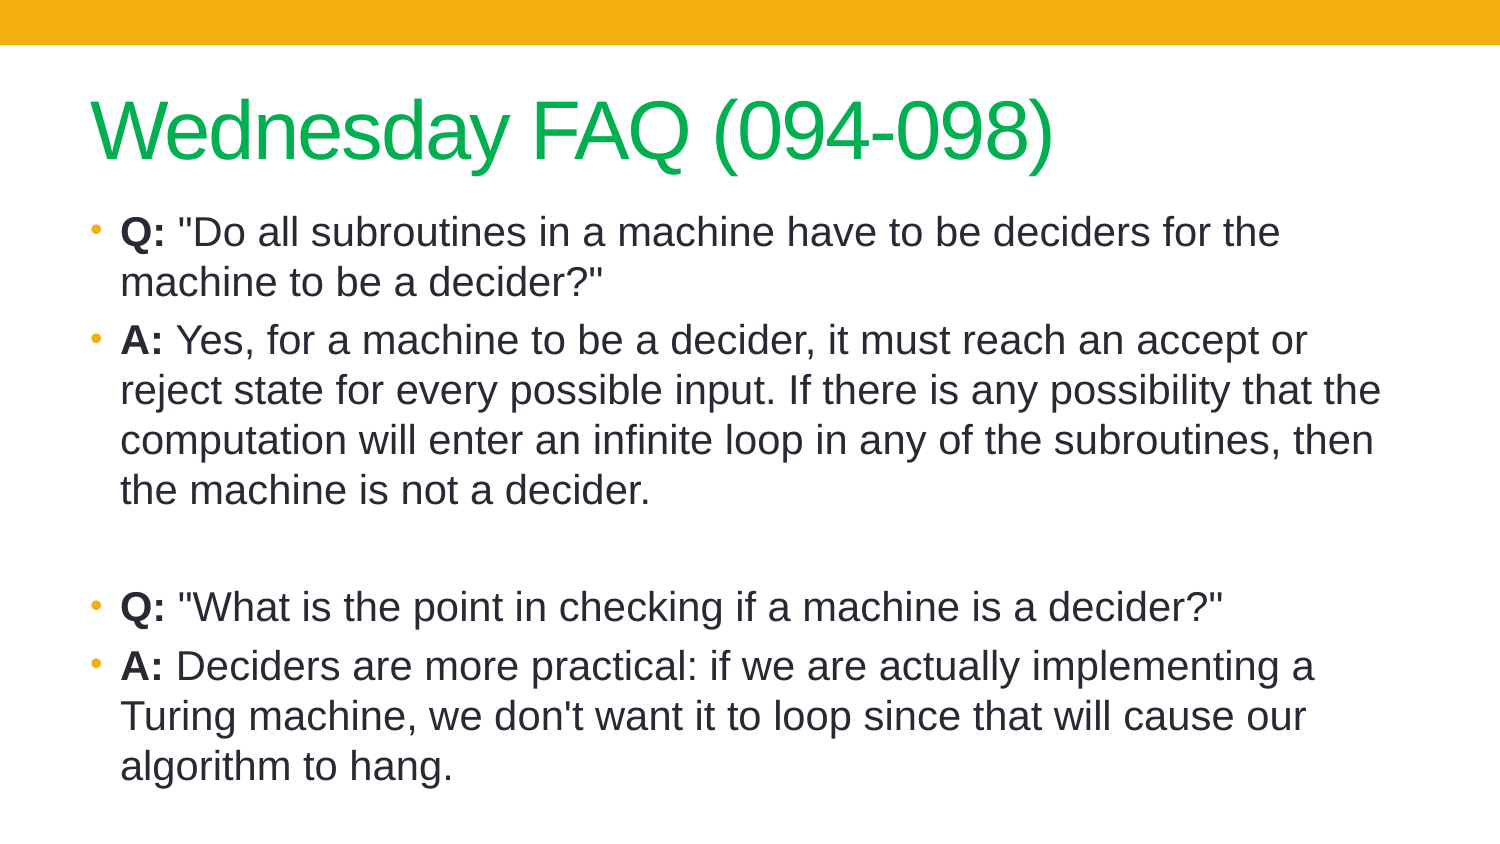

# Wednesday FAQ (094-098)
Q: "Do all subroutines in a machine have to be deciders for the machine to be a decider?"
A: Yes, for a machine to be a decider, it must reach an accept or reject state for every possible input. If there is any possibility that the computation will enter an infinite loop in any of the subroutines, then the machine is not a decider.

Q: "What is the point in checking if a machine is a decider?"
A: Deciders are more practical: if we are actually implementing a Turing machine, we don't want it to loop since that will cause our algorithm to hang.